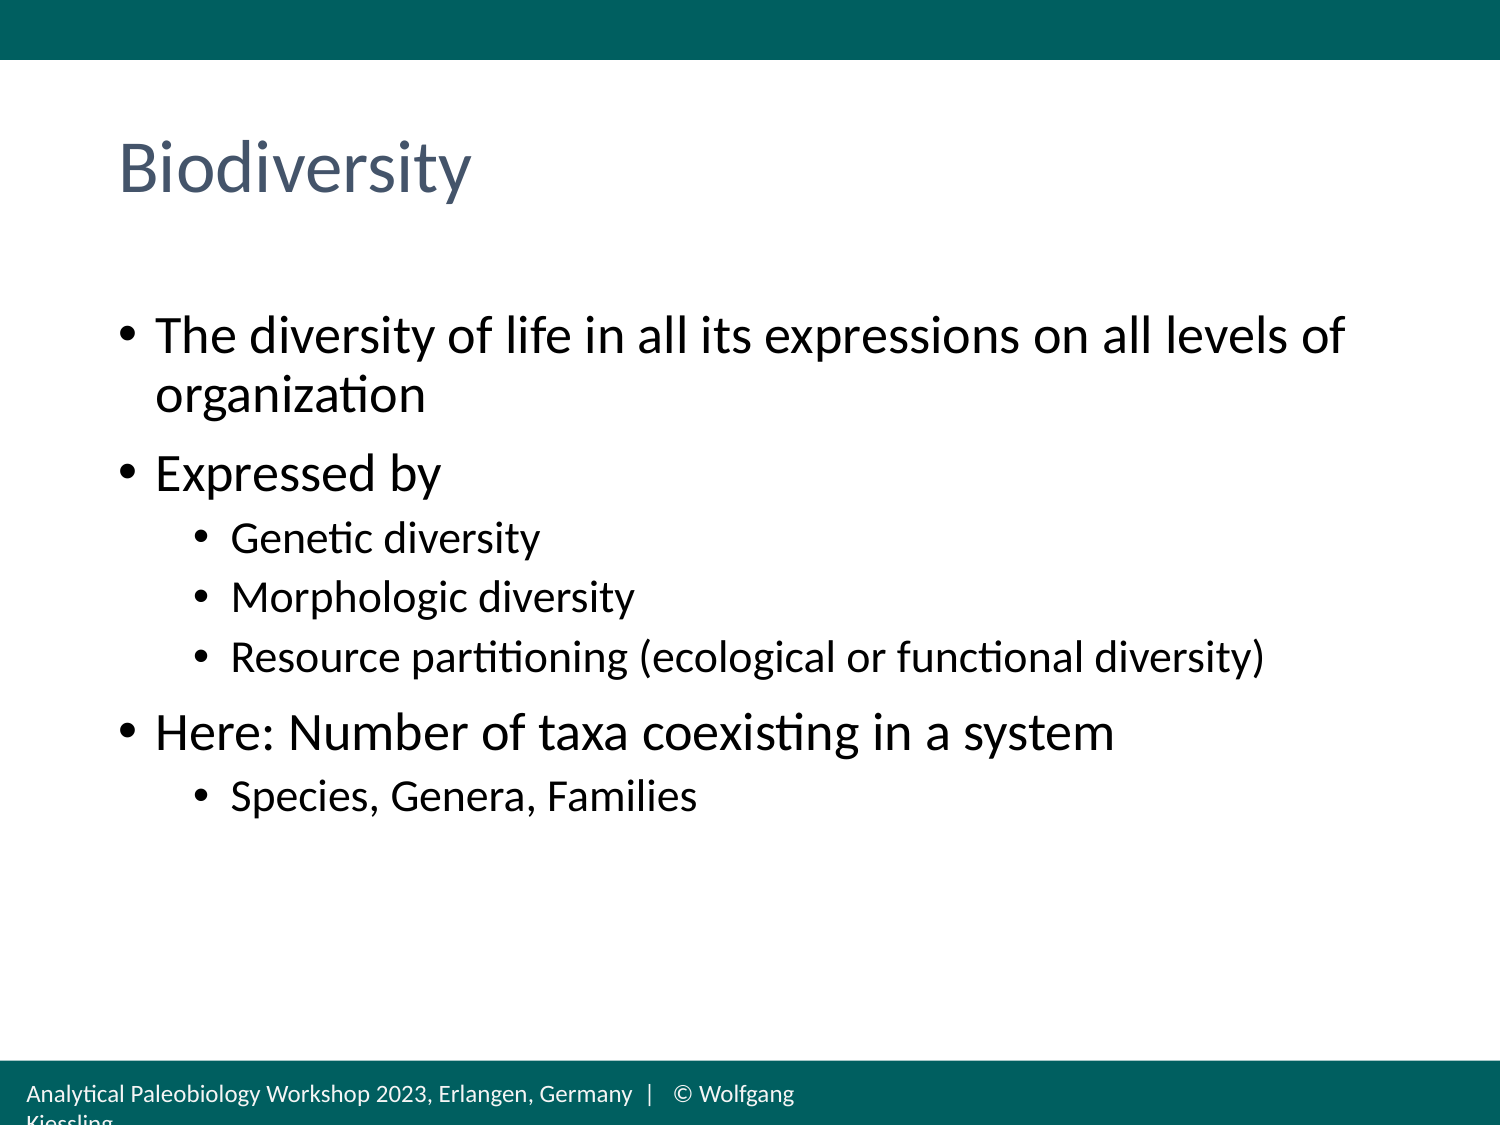

# Biodiversity
The diversity of life in all its expressions on all levels of organization
Expressed by
Genetic diversity
Morphologic diversity
Resource partitioning (ecological or functional diversity)
Here: Number of taxa coexisting in a system
Species, Genera, Families